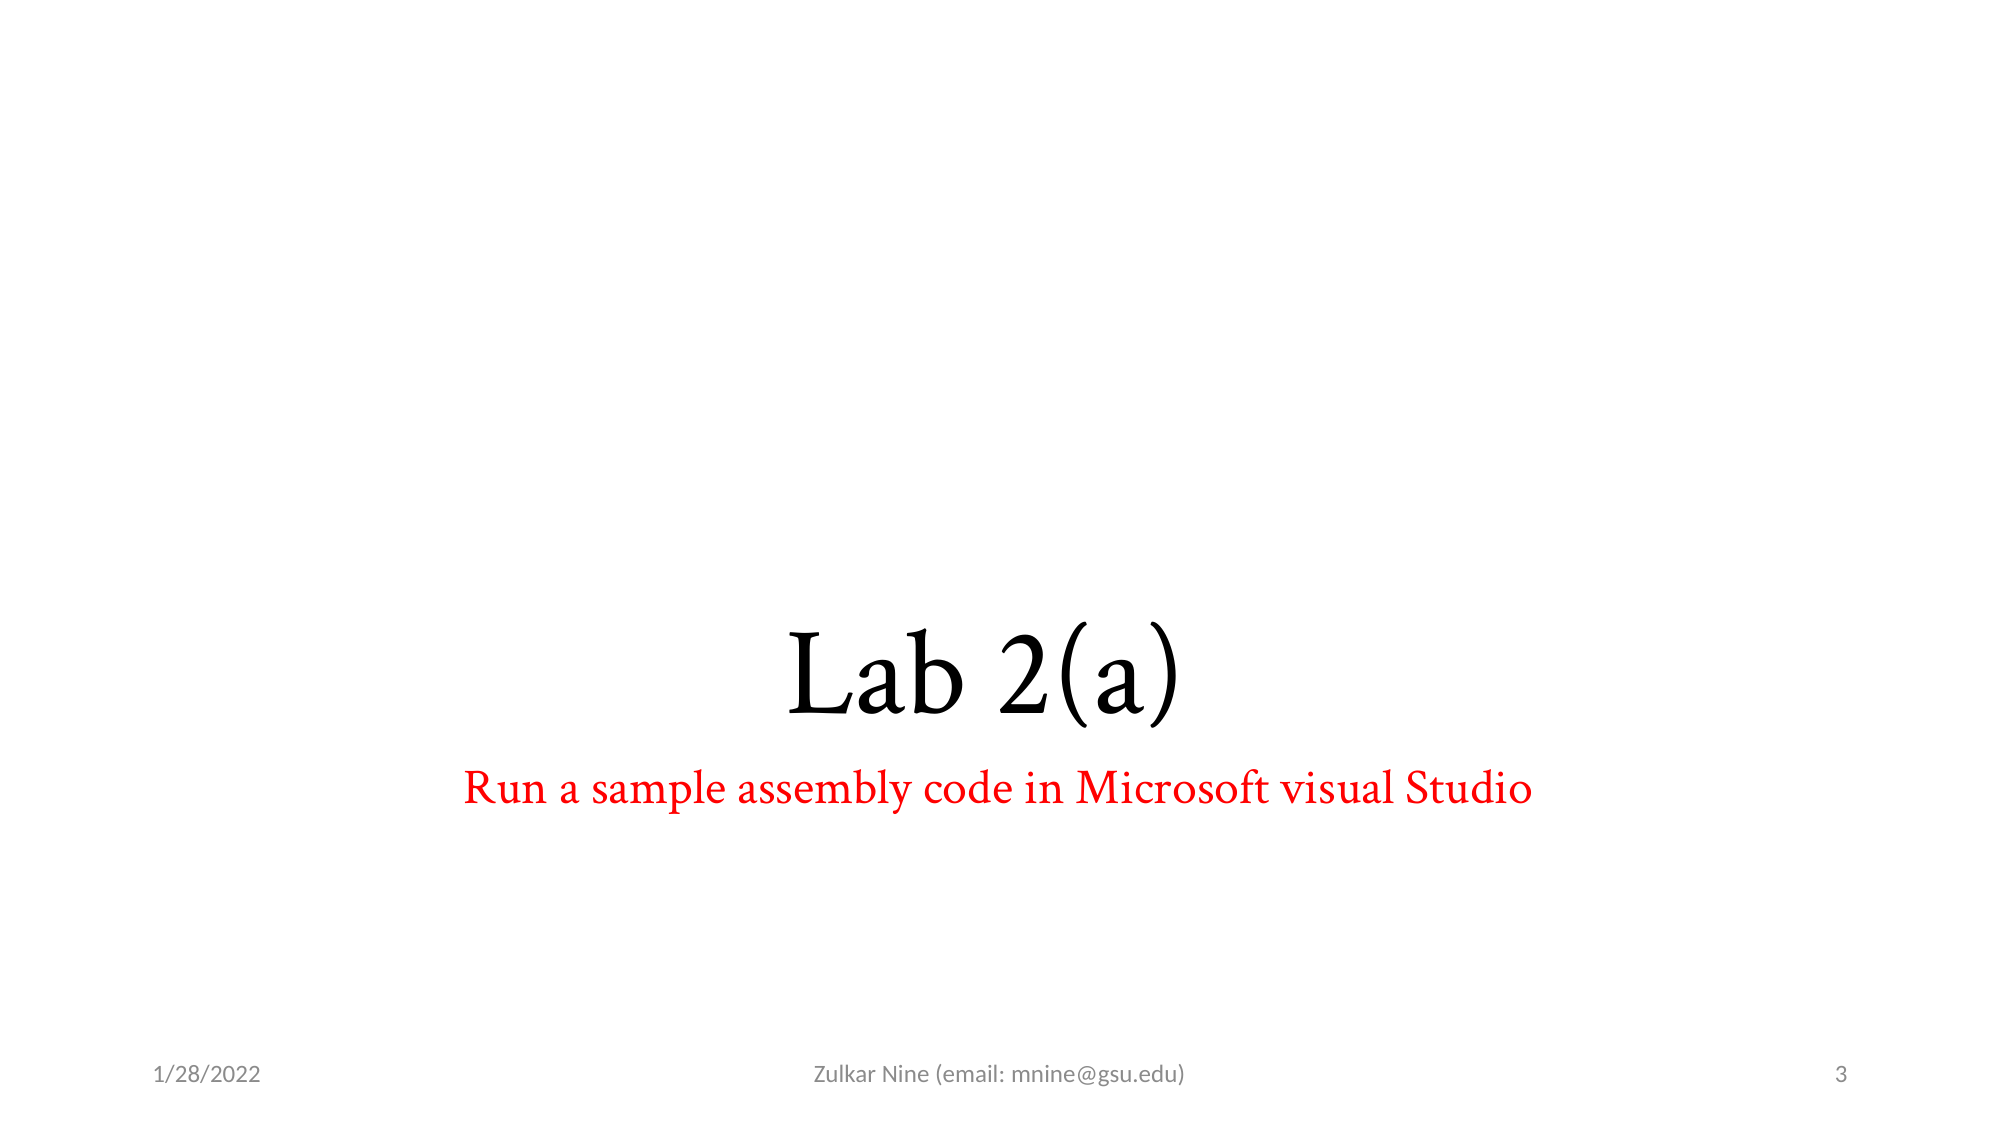

# Lab 2(a)
Run a sample assembly code in Microsoft visual Studio
1/28/2022
Zulkar Nine (email: mnine@gsu.edu)
3